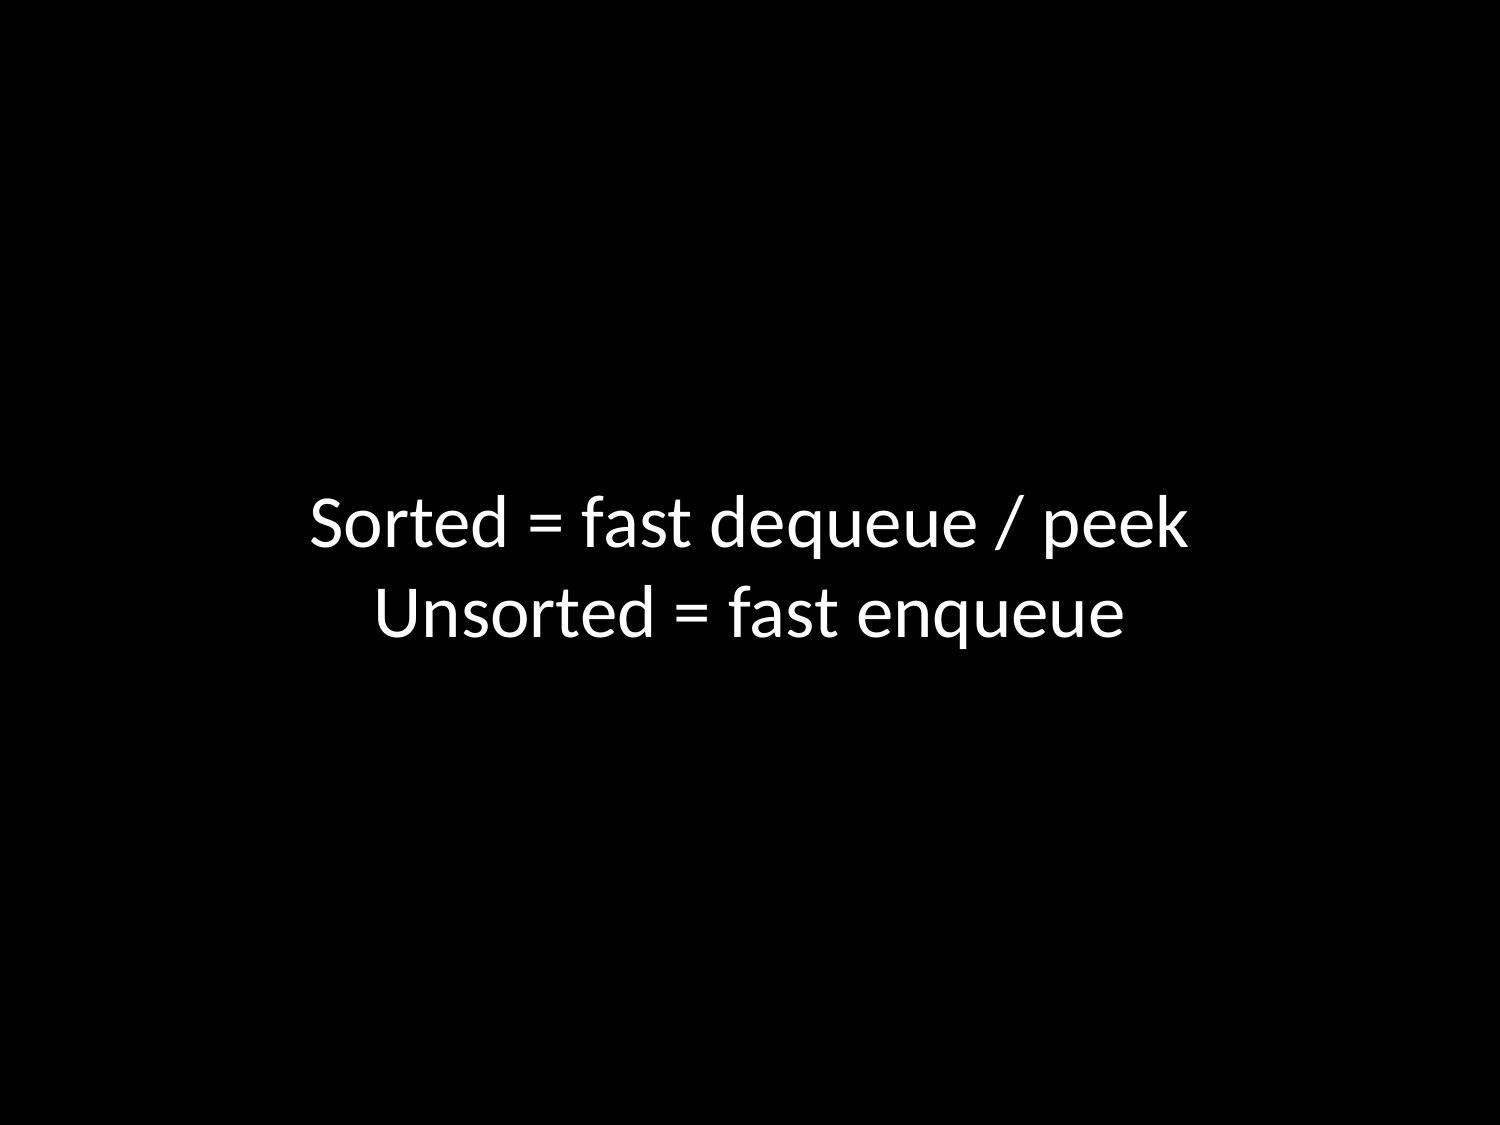

Sorted = fast dequeue / peek
Unsorted = fast enqueue